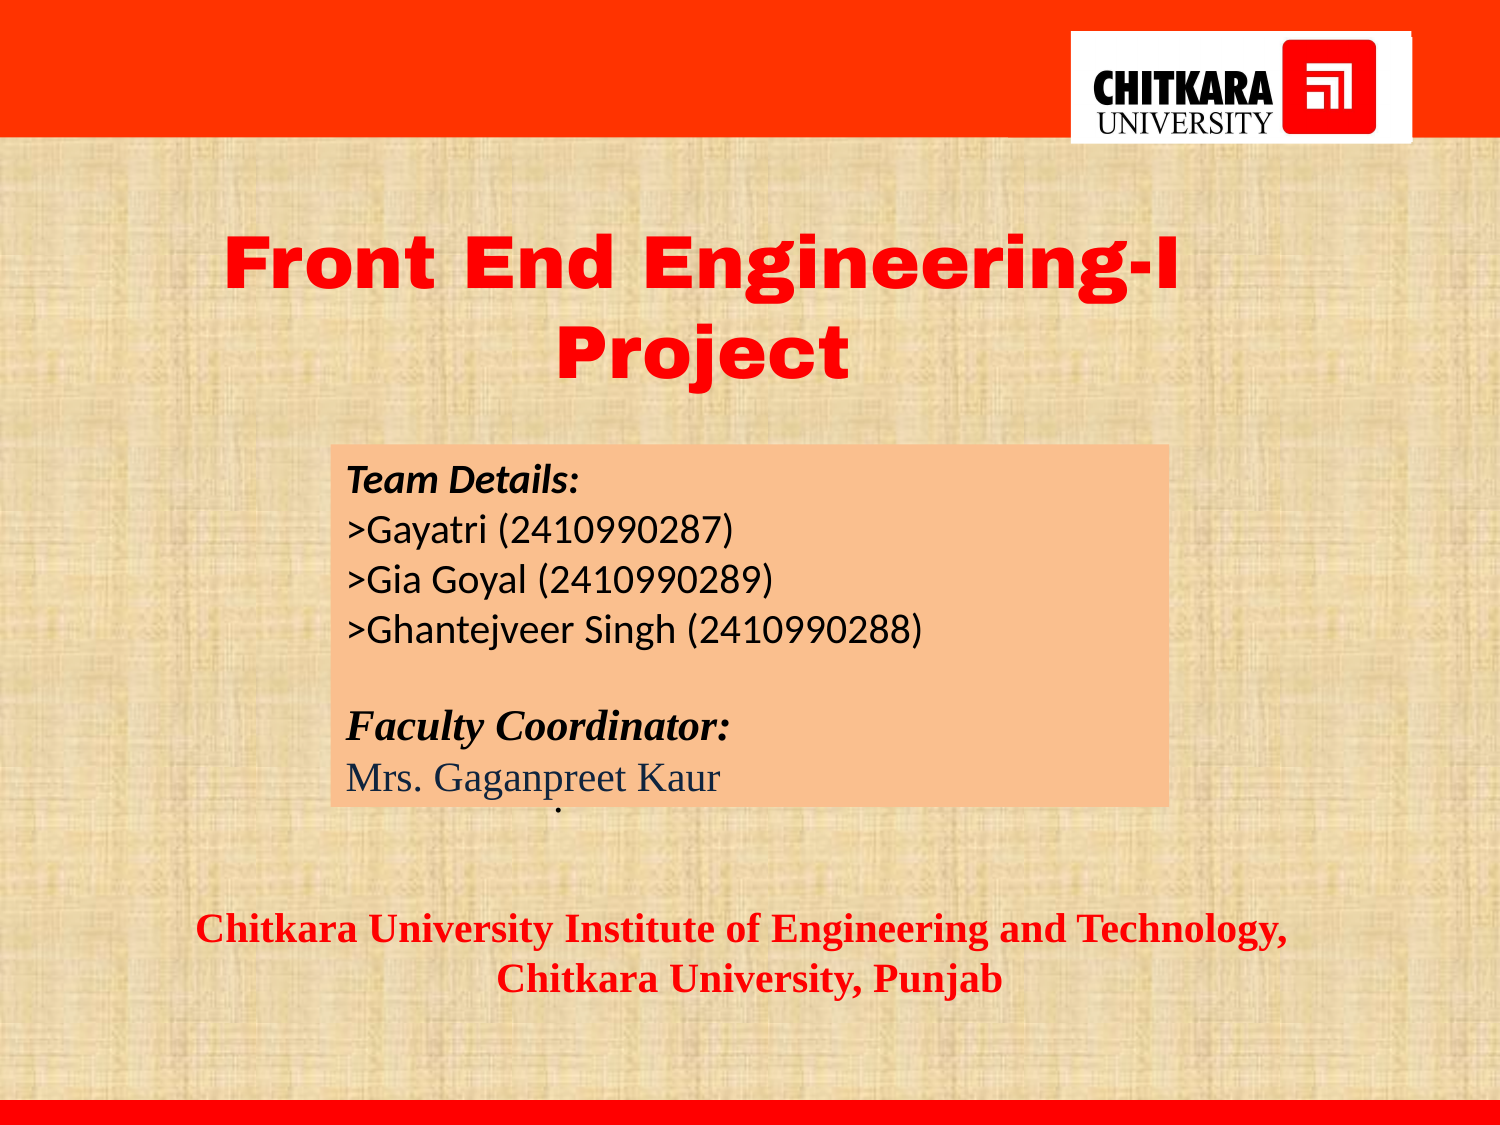

Front End Engineering-I Project
Team Details:
>Gayatri (2410990287)
>Gia Goyal (2410990289)
>Ghantejveer Singh (2410990288)

Faculty Coordinator:
Mrs. Gaganpreet Kaur
:

Chitkara University Institute of Engineering and Technology,
Chitkara University, Punjab